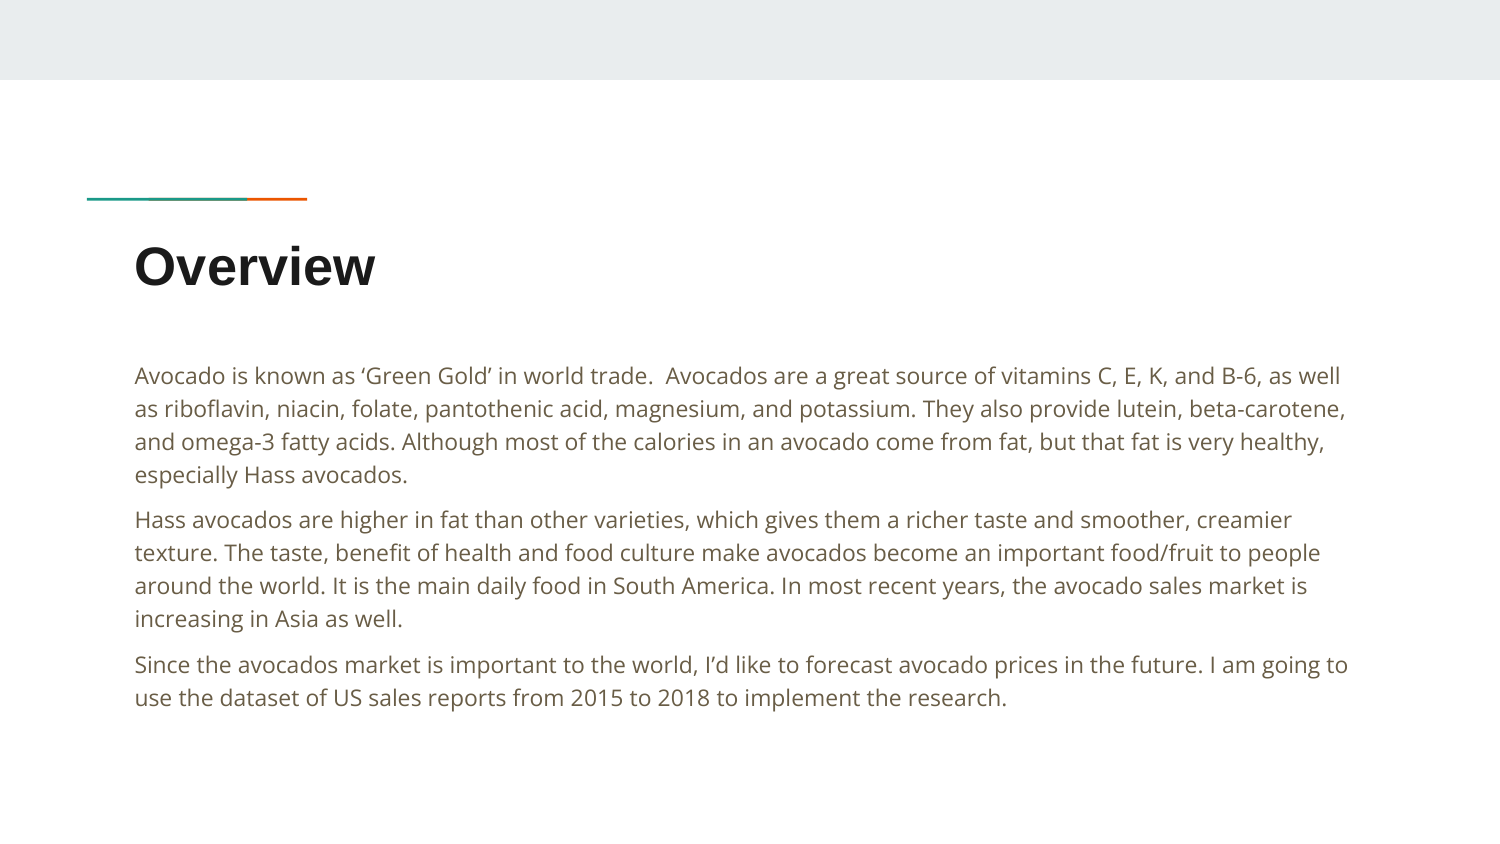

# Overview
Avocado is known as ‘Green Gold’ in world trade.  Avocados are a great source of vitamins C, E, K, and B-6, as well as riboflavin, niacin, folate, pantothenic acid, magnesium, and potassium. They also provide lutein, beta-carotene, and omega-3 fatty acids. Although most of the calories in an avocado come from fat, but that fat is very healthy, especially Hass avocados.
Hass avocados are higher in fat than other varieties, which gives them a richer taste and smoother, creamier texture. The taste, benefit of health and food culture make avocados become an important food/fruit to people around the world. It is the main daily food in South America. In most recent years, the avocado sales market is increasing in Asia as well.
Since the avocados market is important to the world, I’d like to forecast avocado prices in the future. I am going to use the dataset of US sales reports from 2015 to 2018 to implement the research.